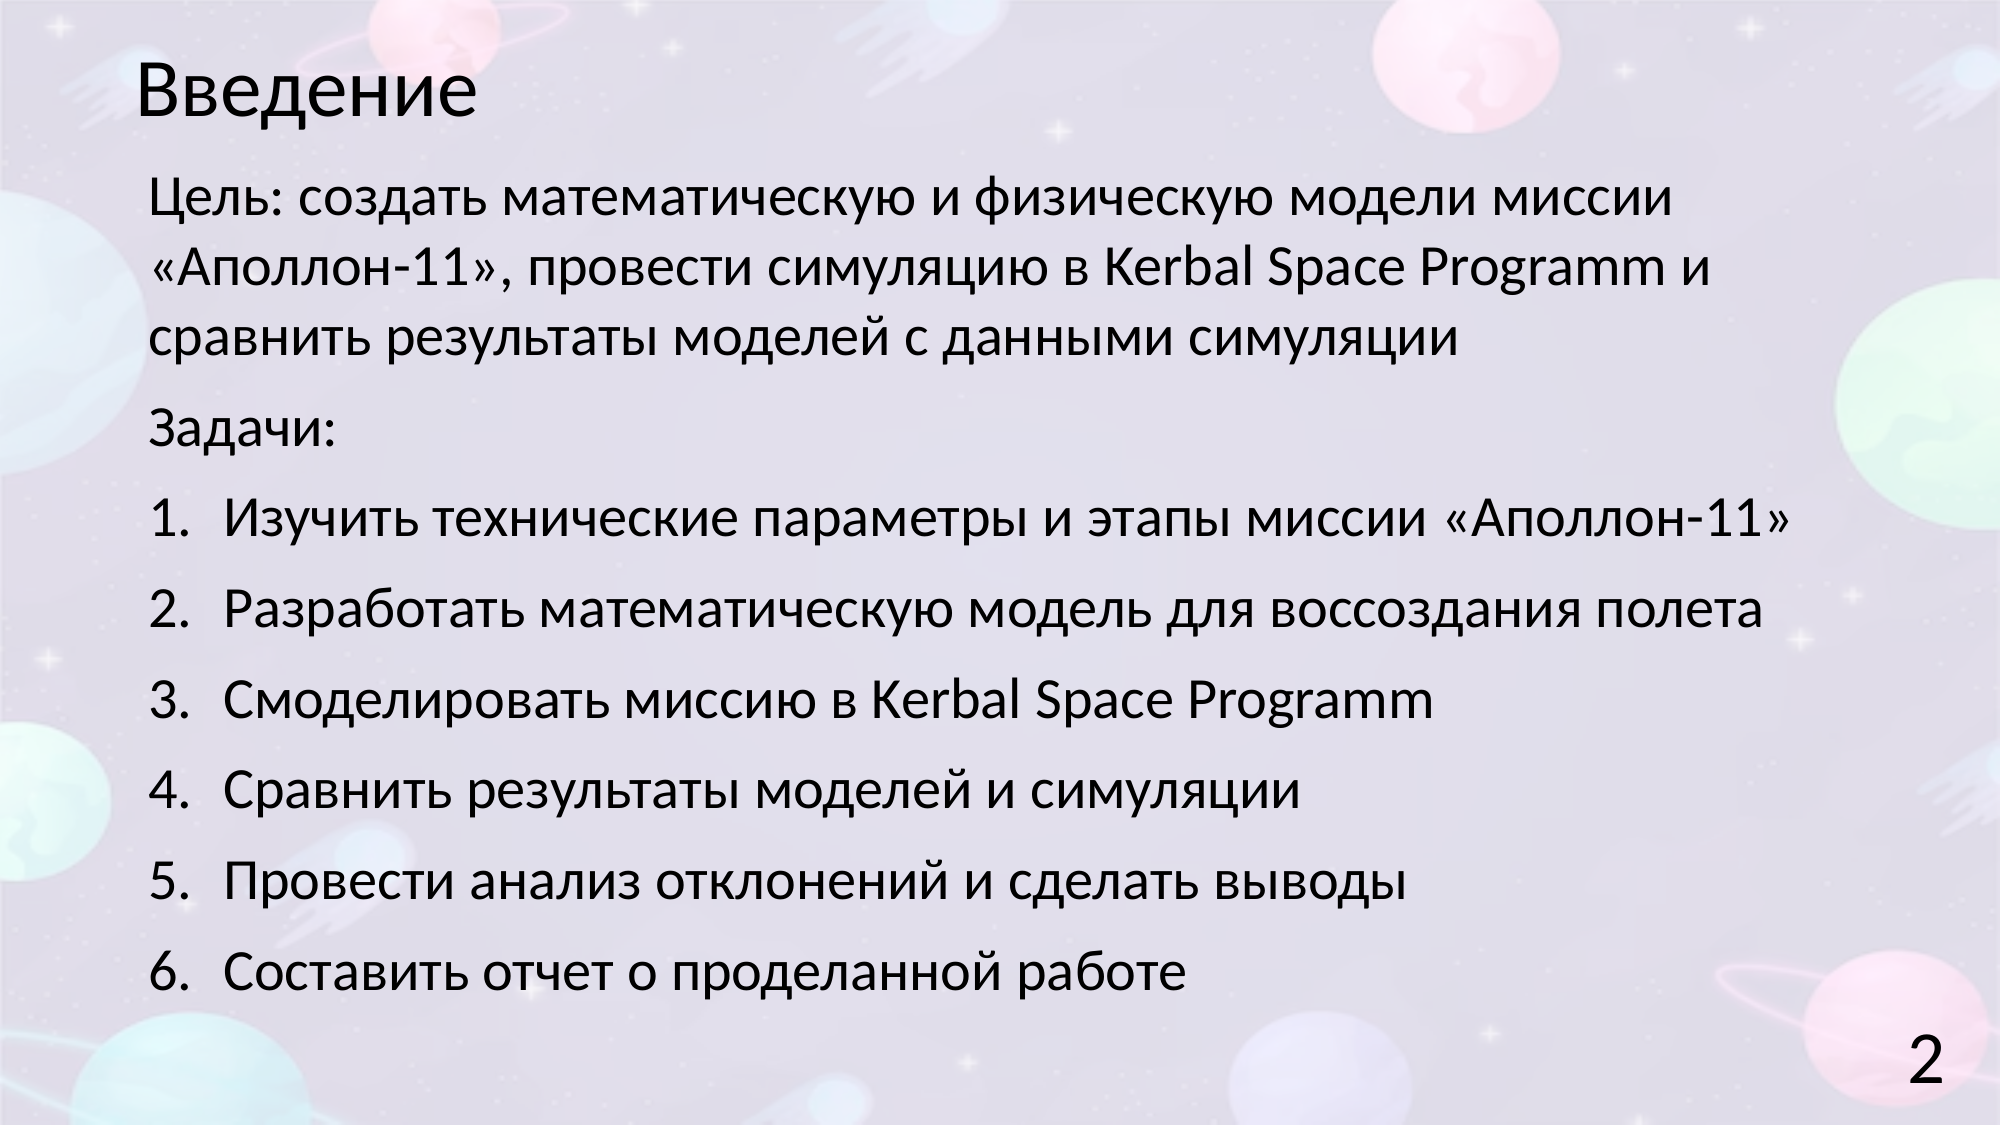

# Введение
Цель: создать математическую и физическую модели миссии «Аполлон-11», провести симуляцию в Kerbal Space Programm и сравнить результаты моделей с данными симуляции
Задачи:
Изучить технические параметры и этапы миссии «Аполлон-11»
Разработать математическую модель для воссоздания полета
Смоделировать миссию в Kerbal Space Programm
Сравнить результаты моделей и симуляции
Провести анализ отклонений и сделать выводы
Составить отчет о проделанной работе
2